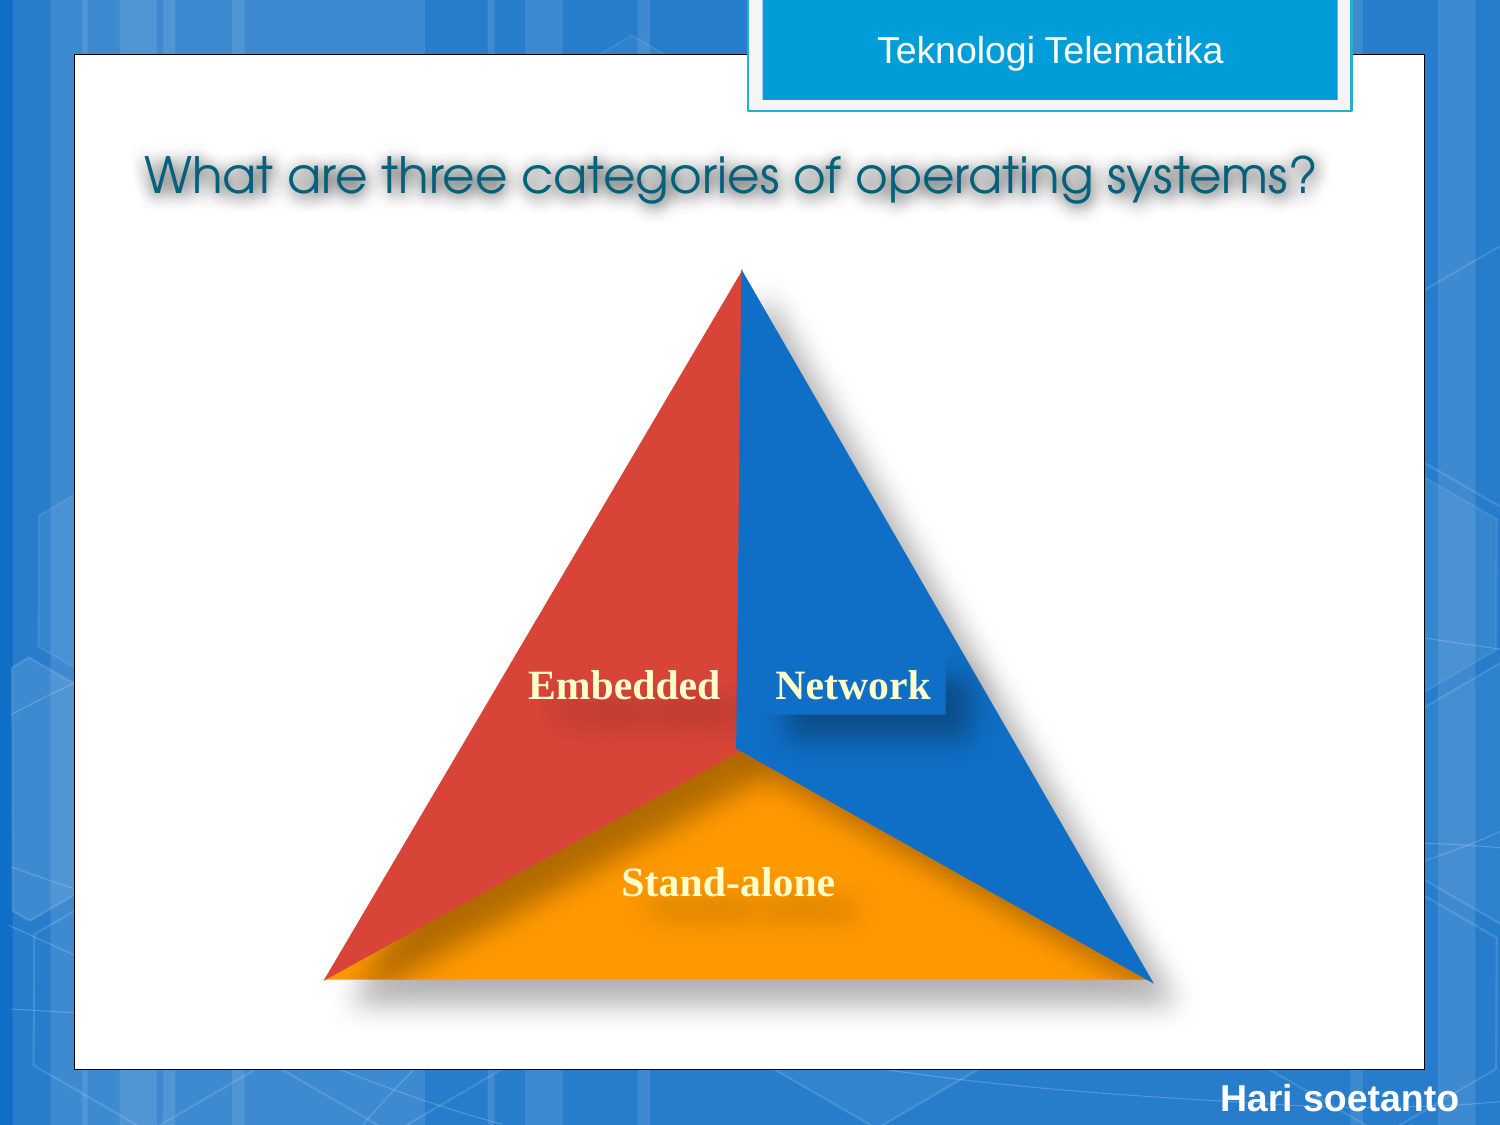

What are three categories of operating systems?

Embedded

Network

Stand-alone
Hari soetanto